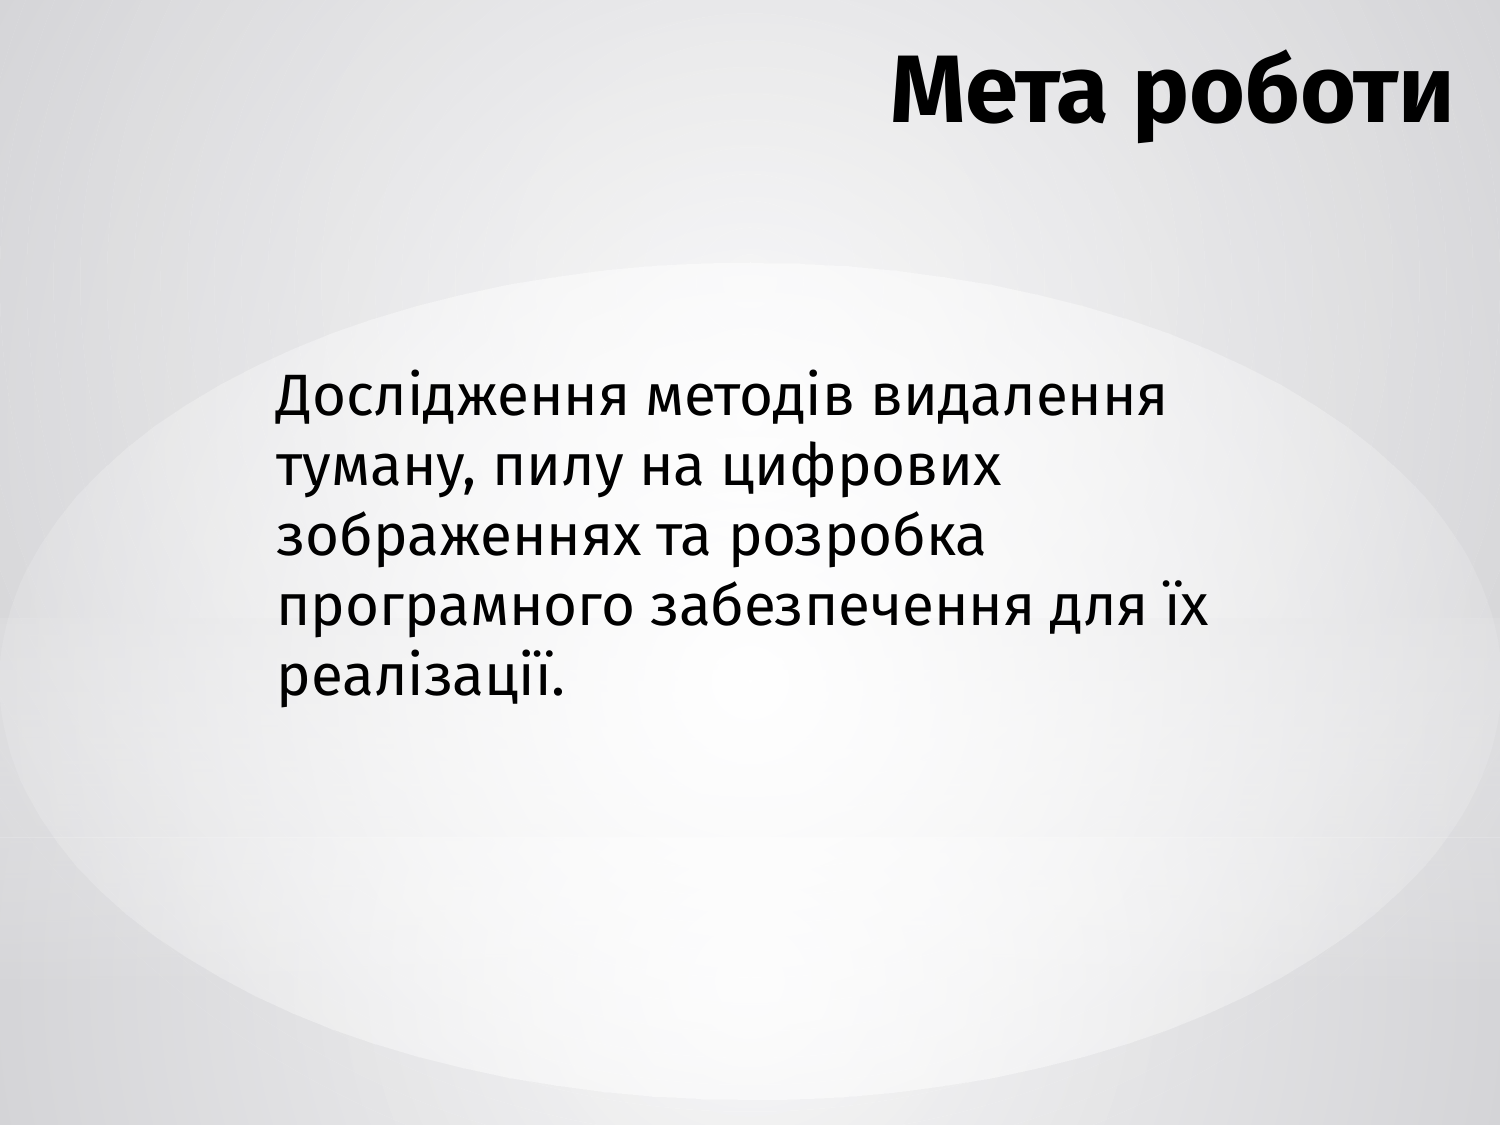

# Мета роботи
Дослідження методів видалення  туману, пилу на цифрових зображеннях та розробка програмного забезпечення для їх реалізації.